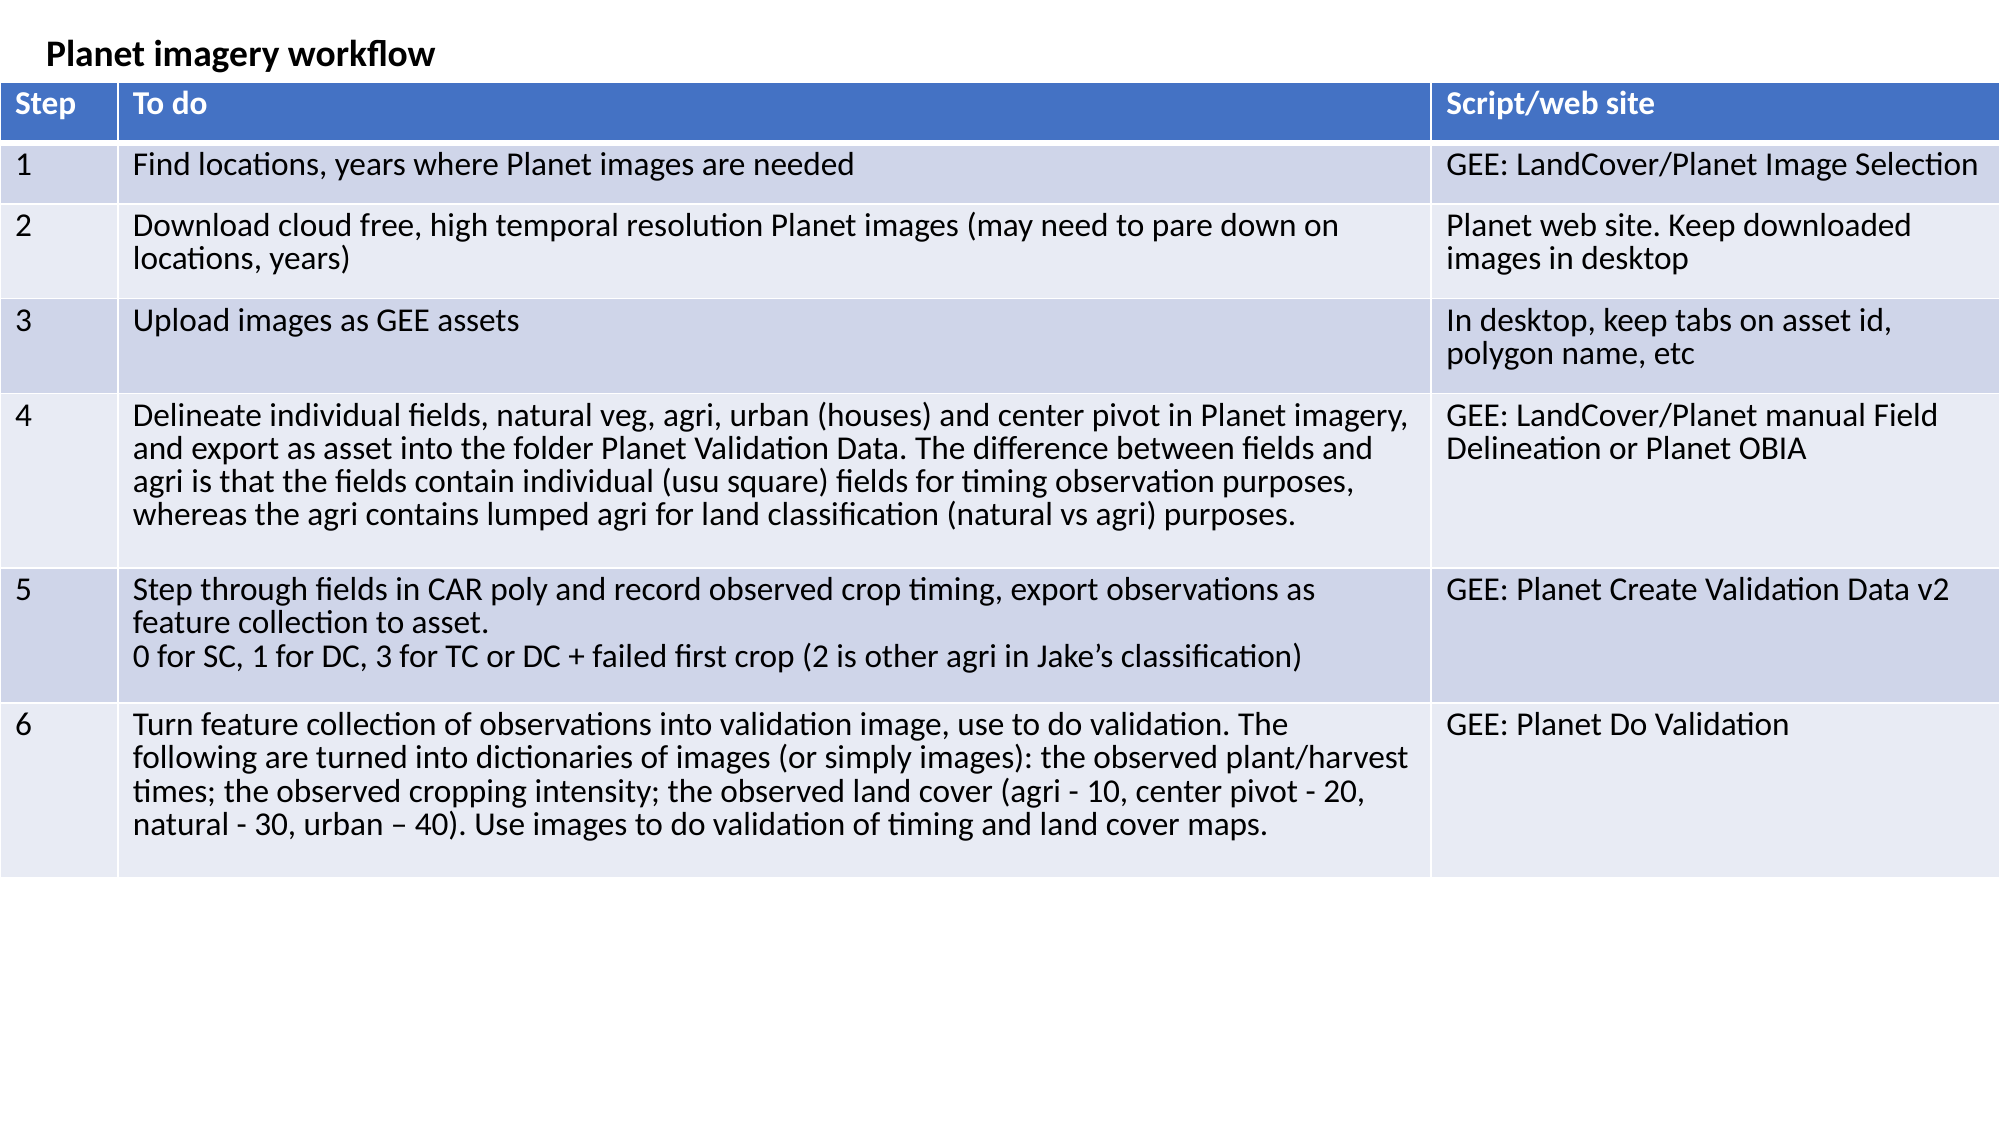

Planet imagery workflow
| Step | To do | Script/web site |
| --- | --- | --- |
| 1 | Find locations, years where Planet images are needed | GEE: LandCover/Planet Image Selection |
| 2 | Download cloud free, high temporal resolution Planet images (may need to pare down on locations, years) | Planet web site. Keep downloaded images in desktop |
| 3 | Upload images as GEE assets | In desktop, keep tabs on asset id, polygon name, etc |
| 4 | Delineate individual fields, natural veg, agri, urban (houses) and center pivot in Planet imagery, and export as asset into the folder Planet Validation Data. The difference between fields and agri is that the fields contain individual (usu square) fields for timing observation purposes, whereas the agri contains lumped agri for land classification (natural vs agri) purposes. | GEE: LandCover/Planet manual Field Delineation or Planet OBIA |
| 5 | Step through fields in CAR poly and record observed crop timing, export observations as feature collection to asset. 0 for SC, 1 for DC, 3 for TC or DC + failed first crop (2 is other agri in Jake’s classification) | GEE: Planet Create Validation Data v2 |
| 6 | Turn feature collection of observations into validation image, use to do validation. The following are turned into dictionaries of images (or simply images): the observed plant/harvest times; the observed cropping intensity; the observed land cover (agri - 10, center pivot - 20, natural - 30, urban – 40). Use images to do validation of timing and land cover maps. | GEE: Planet Do Validation |